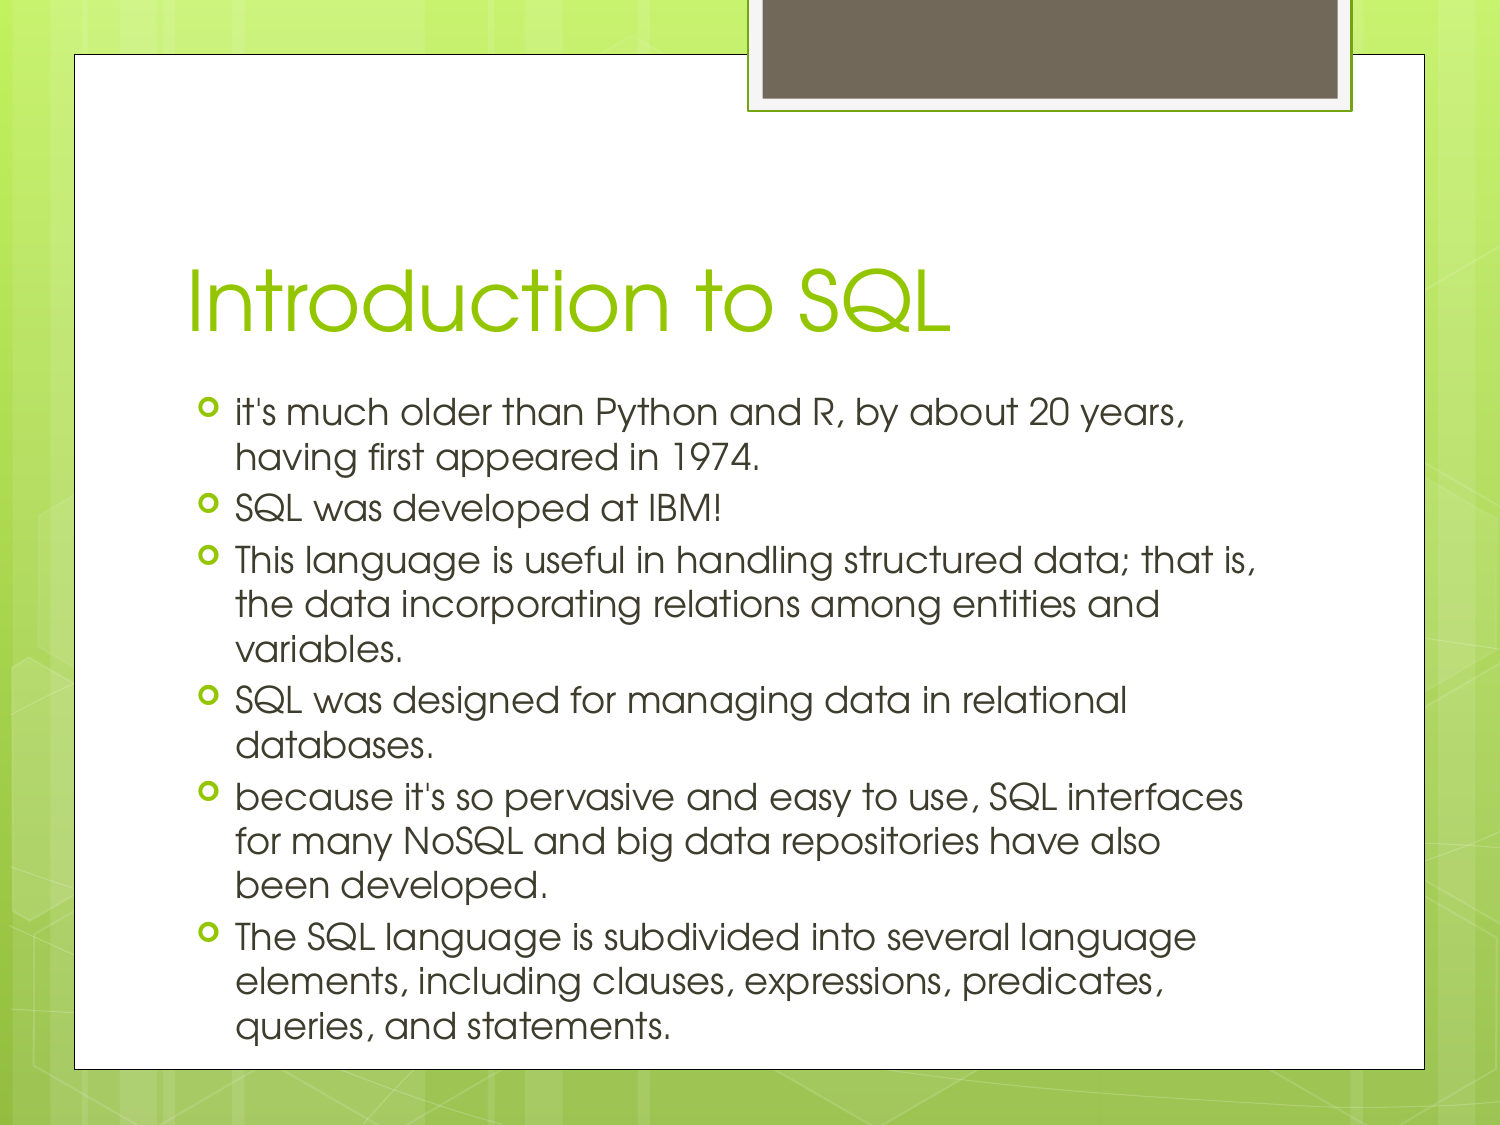

# Introduction to SQL
it's much older than Python and R, by about 20 years, having first appeared in 1974.
SQL was developed at IBM!
This language is useful in handling structured data; that is, the data incorporating relations among entities and variables.
SQL was designed for managing data in relational databases.
because it's so pervasive and easy to use, SQL interfaces for many NoSQL and big data repositories have also been developed.
The SQL language is subdivided into several language elements, including clauses, expressions, predicates, queries, and statements.